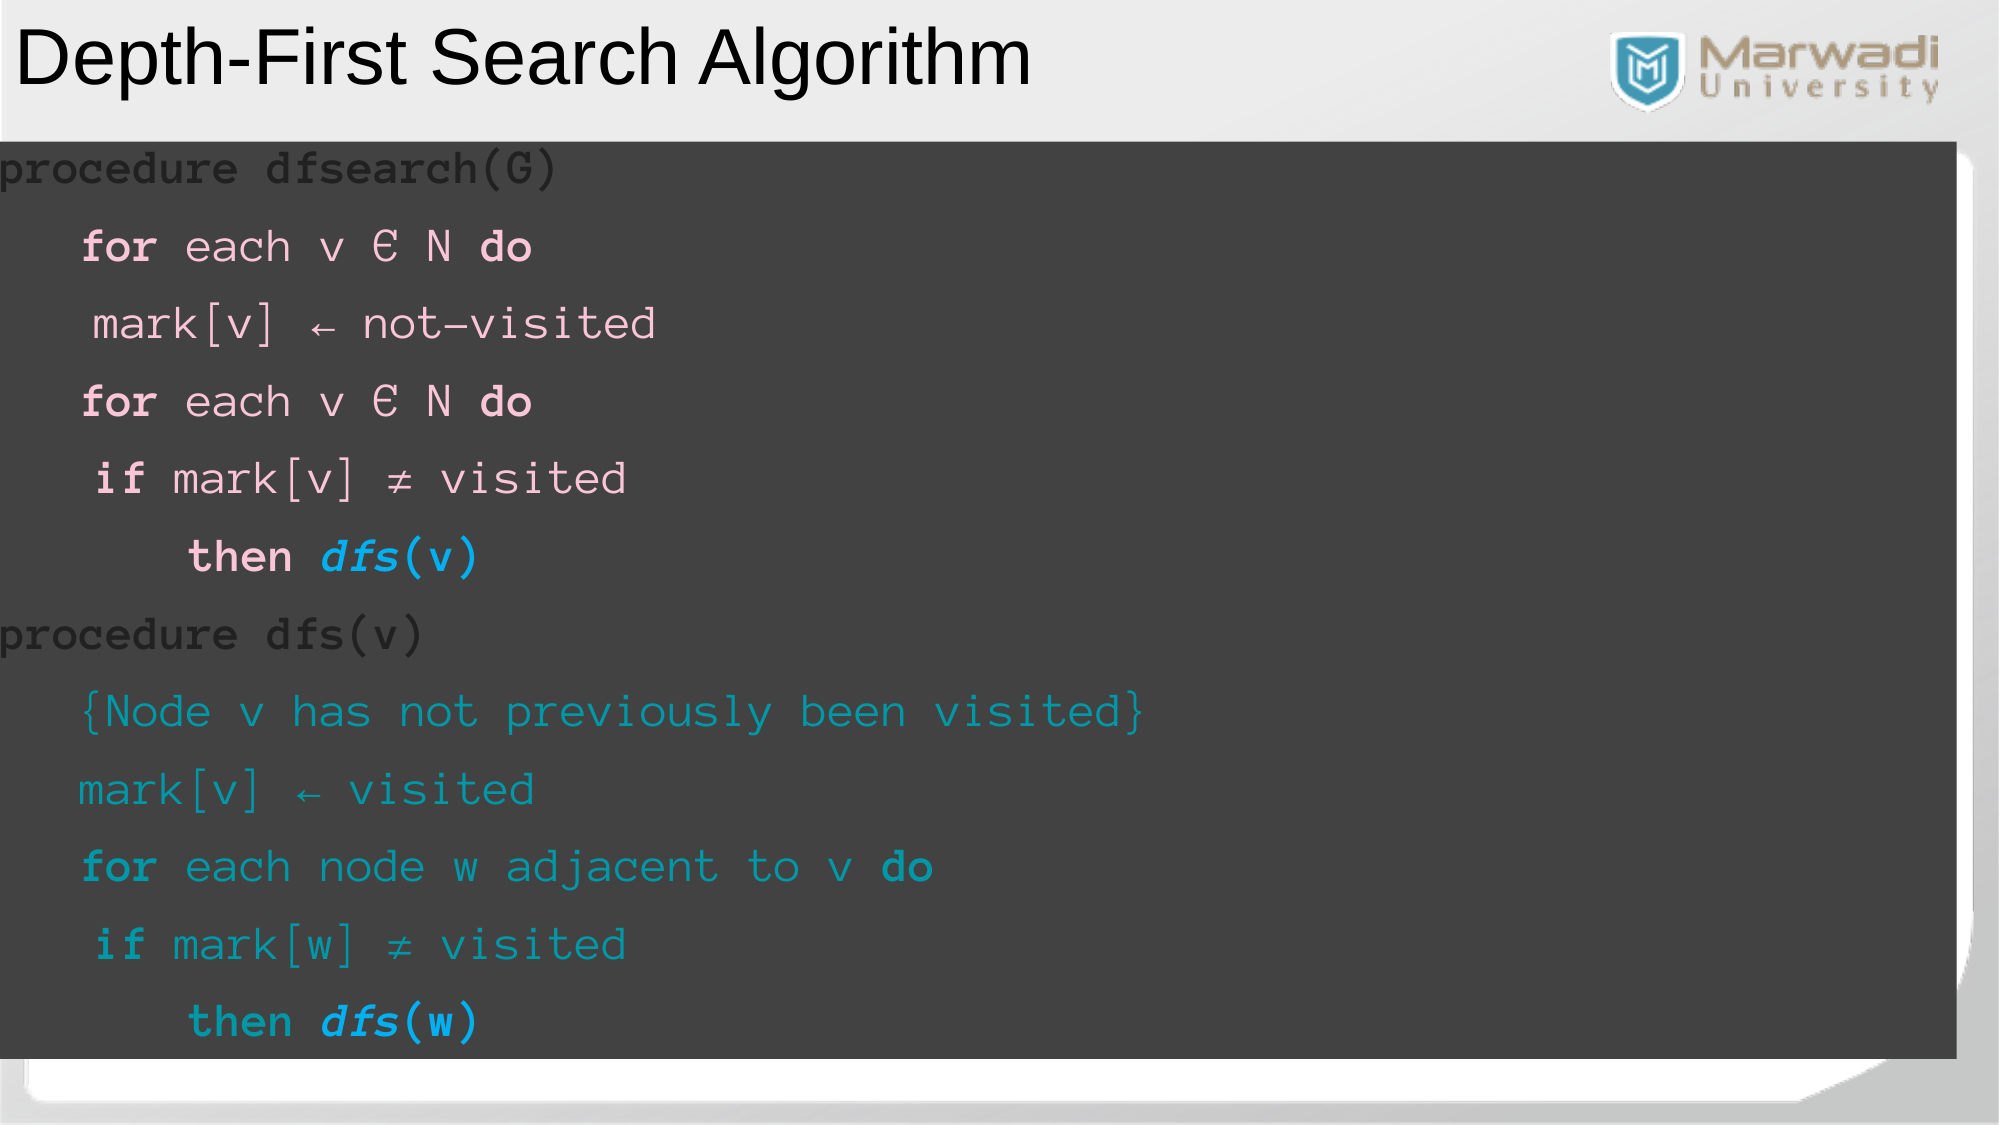

Depth-First Search Algorithm
procedure dfsearch(G)
   for each v Є N do
   		mark[v] ← not-visited
   for each v Є N do
   		if mark[v] ≠ visited
       	then dfs(v)
procedure dfs(v)
   {Node v has not previously been visited}
   mark[v] ← visited
   for each node w adjacent to v do
   		if mark[w] ≠ visited
       	then dfs(w)